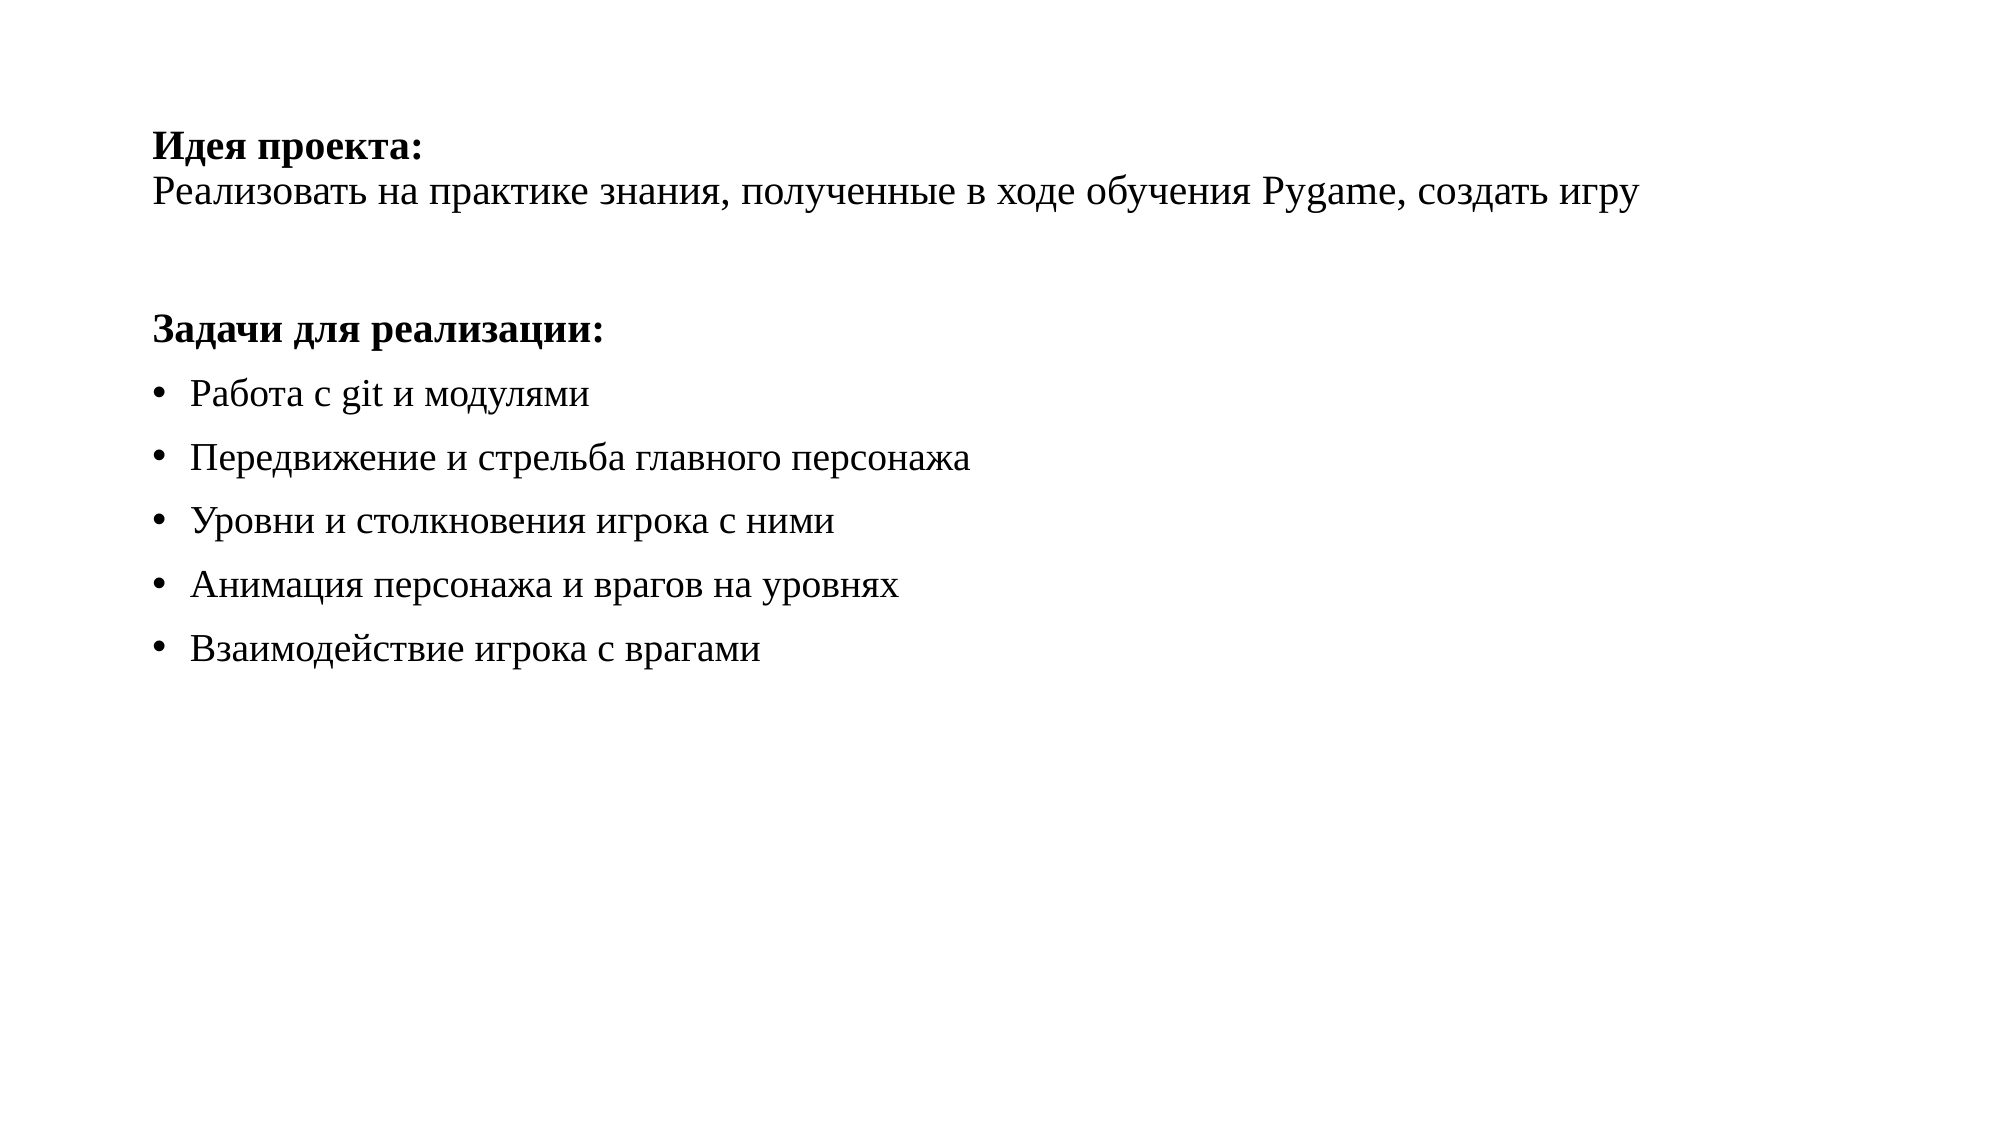

# Идея проекта: Реализовать на практике знания, полученные в ходе обучения Pygame, создать игру
Задачи для реализации:
Работа с git и модулями
Передвижение и стрельба главного персонажа
Уровни и столкновения игрока с ними
Анимация персонажа и врагов на уровнях
Взаимодействие игрока с врагами